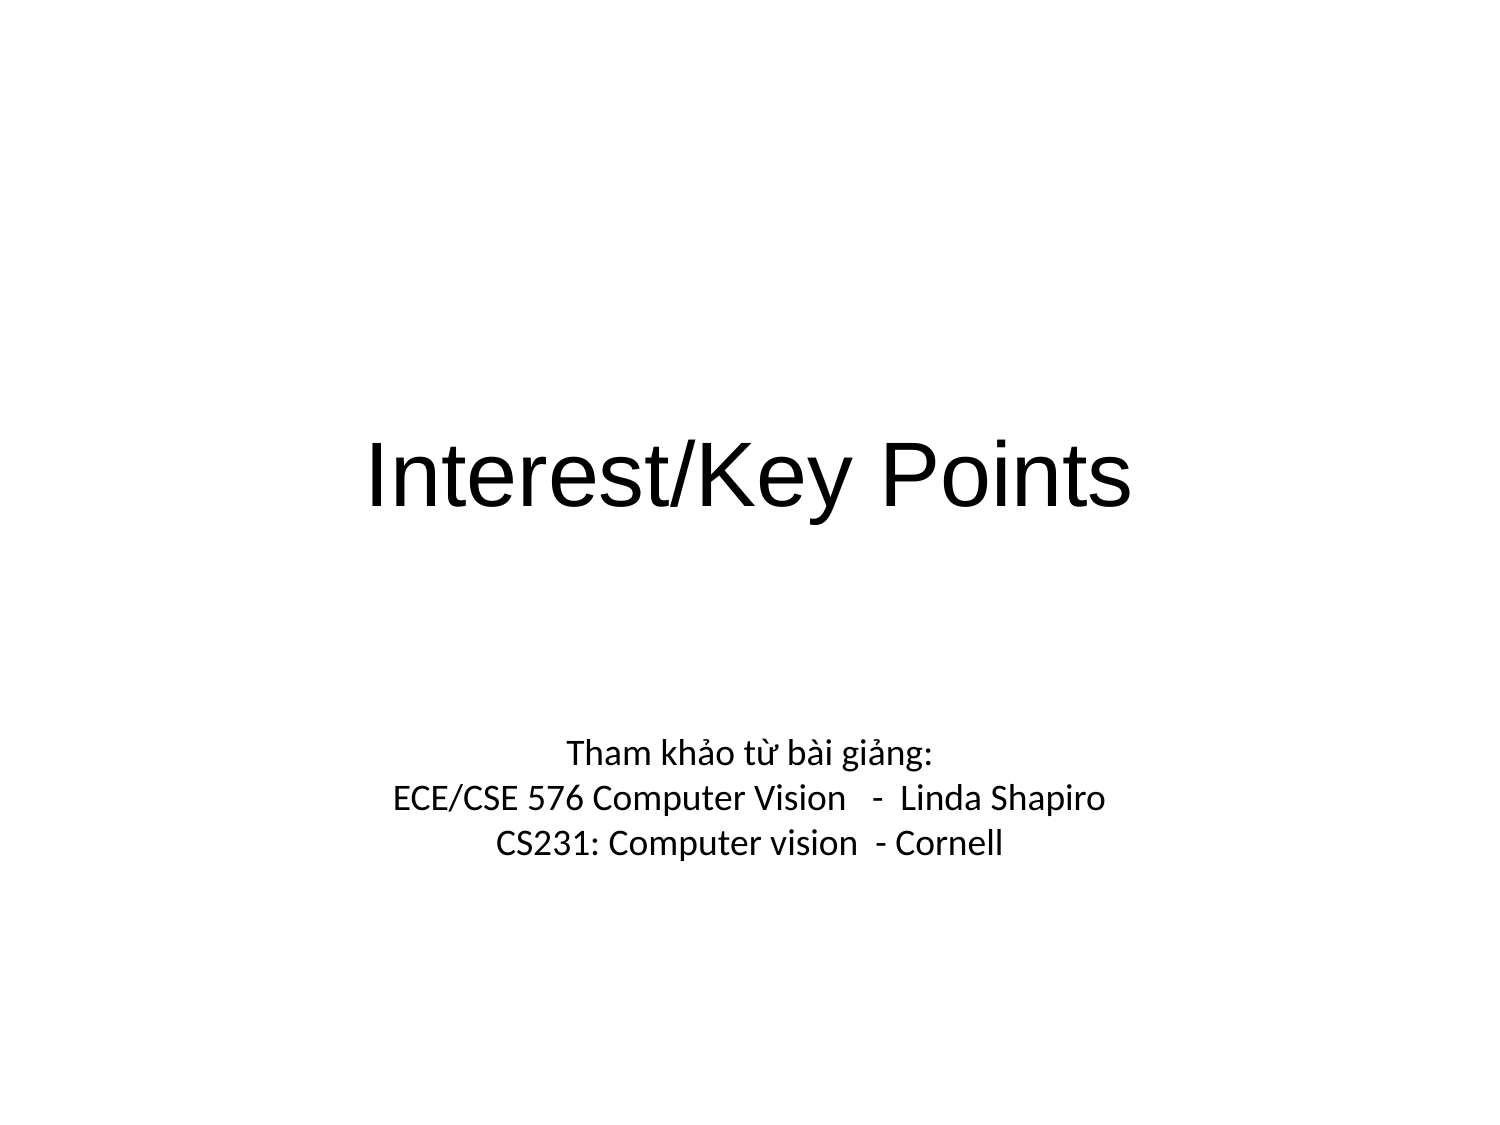

Interest/Key Points

Tham khảo từ bài giảng:
ECE/CSE 576 Computer Vision   -  Linda Shapiro
CS231: Computer vision  - Cornell